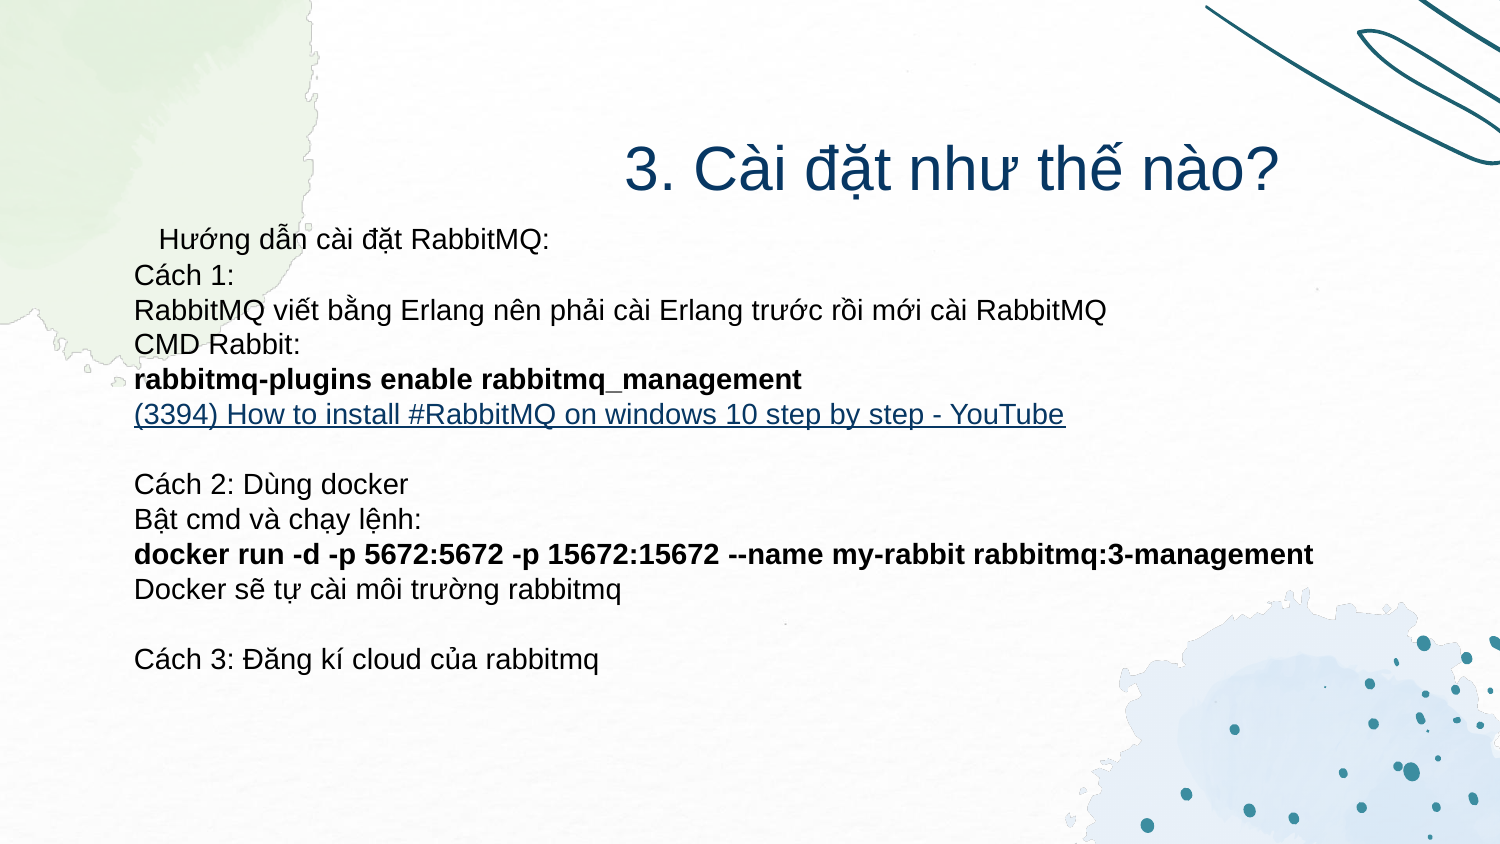

# 3. Cài đặt như thế nào?
   Hướng dẫn cài đặt RabbitMQ:
Cách 1:
RabbitMQ viết bằng Erlang nên phải cài Erlang trước rồi mới cài RabbitMQ
CMD Rabbit:
rabbitmq-plugins enable rabbitmq_management
(3394) How to install #RabbitMQ on windows 10 step by step - YouTube
Cách 2: Dùng docker
Bật cmd và chạy lệnh:
docker run -d -p 5672:5672 -p 15672:15672 --name my-rabbit rabbitmq:3-management
Docker sẽ tự cài môi trường rabbitmq

Cách 3: Đăng kí cloud của rabbitmq